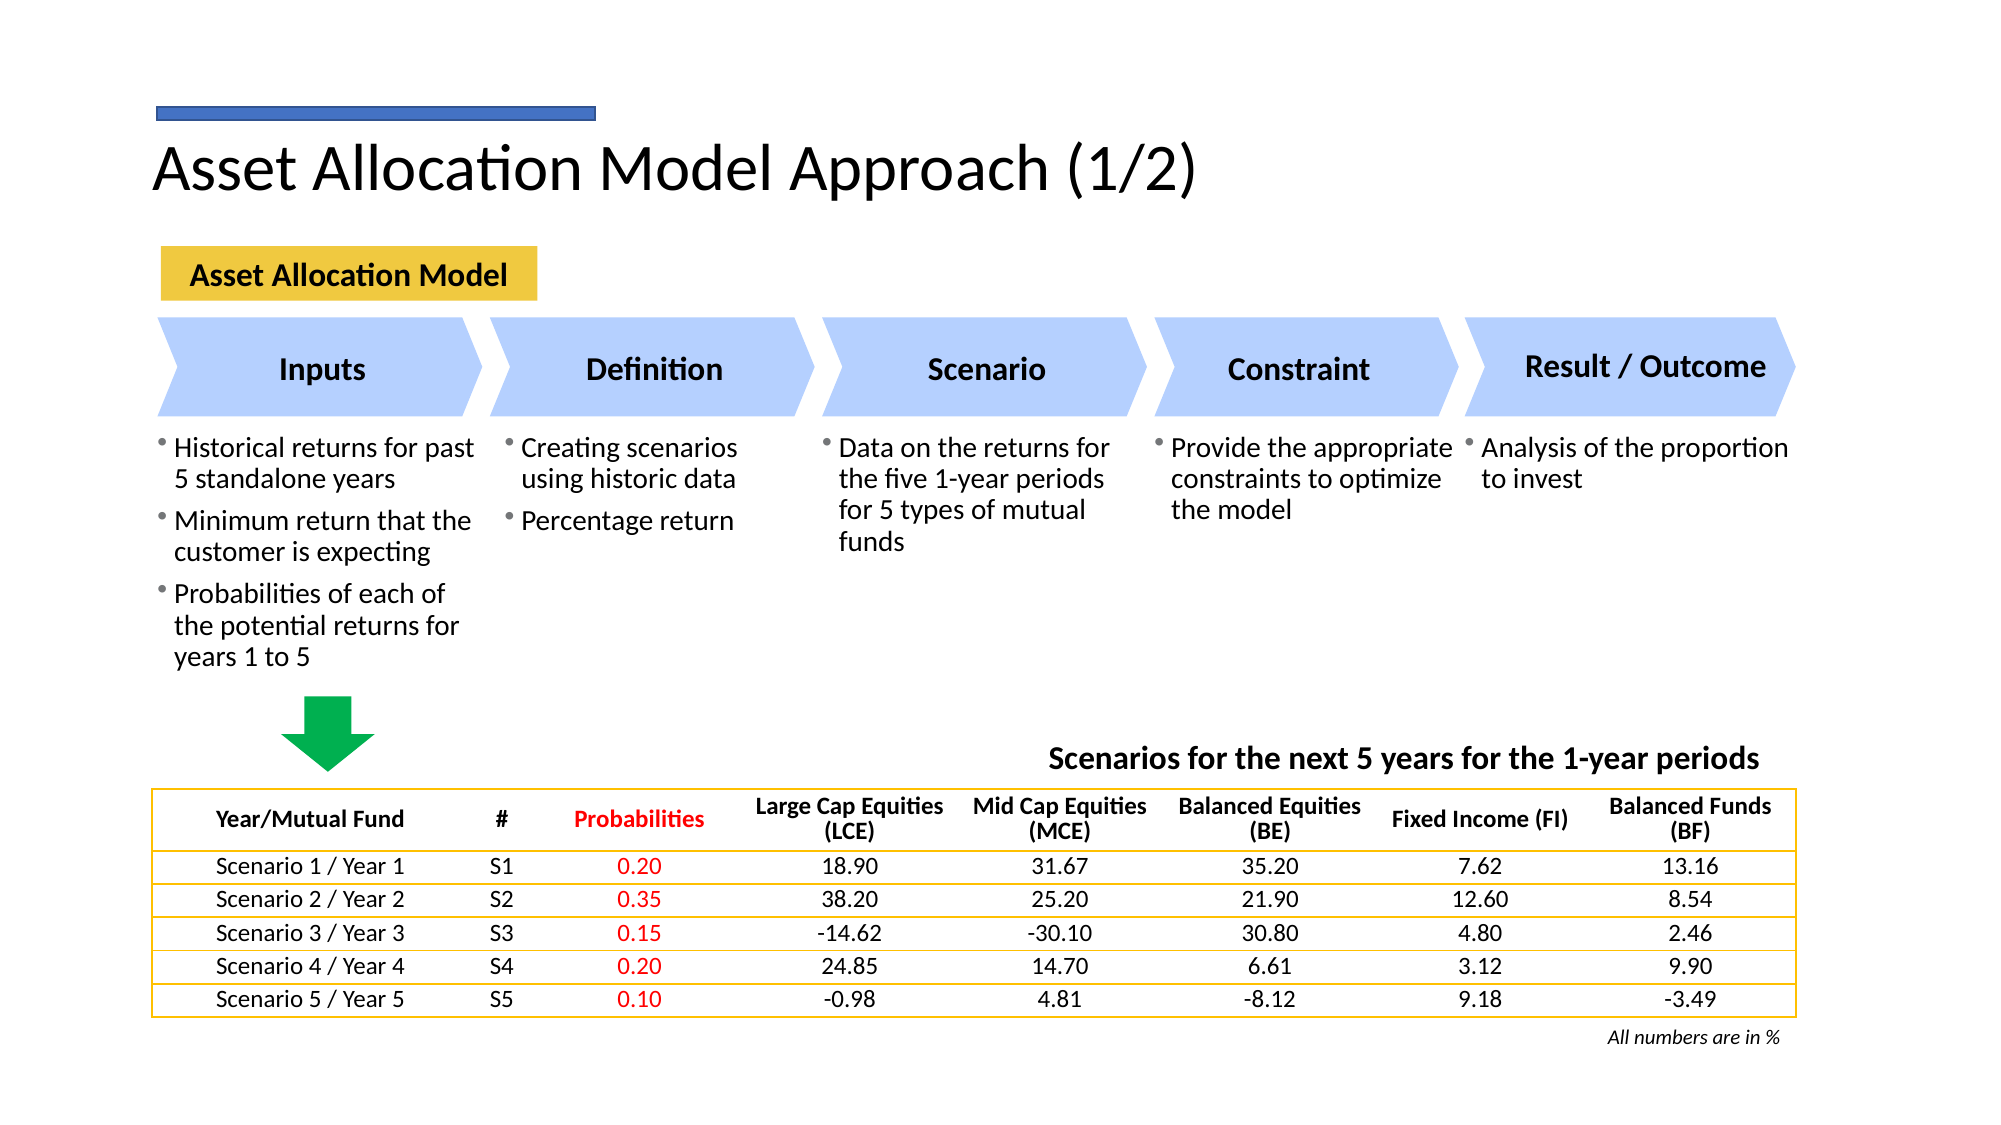

# Asset Allocation Model Approach (1/2)

Asset Allocation Model
Inputs
Definition
Scenario

Result / Outcome
Historical returns for past 5 standalone years
Minimum return that the customer is expecting
Probabilities of each of the potential returns for years 1 to 5
Data on the returns for the five 1-year periods for 5 types of mutual funds

Creating scenarios using historic data
Percentage return
Provide the appropriate constraints to optimize the model
Analysis of the proportion to invest
Constraint

Scenarios for the next 5 years for the 1-year periods
| Year/Mutual Fund | # | Probabilities | Large Cap Equities (LCE) | Mid Cap Equities (MCE) | Balanced Equities (BE) | Fixed Income (FI) | Balanced Funds (BF) |
| --- | --- | --- | --- | --- | --- | --- | --- |
| Scenario 1 / Year 1 | S1 | 0.20 | 18.90 | 31.67 | 35.20 | 7.62 | 13.16 |
| Scenario 2 / Year 2 | S2 | 0.35 | 38.20 | 25.20 | 21.90 | 12.60 | 8.54 |
| Scenario 3 / Year 3 | S3 | 0.15 | -14.62 | -30.10 | 30.80 | 4.80 | 2.46 |
| Scenario 4 / Year 4 | S4 | 0.20 | 24.85 | 14.70 | 6.61 | 3.12 | 9.90 |
| Scenario 5 / Year 5 | S5 | 0.10 | -0.98 | 4.81 | -8.12 | 9.18 | -3.49 |
All numbers are in %